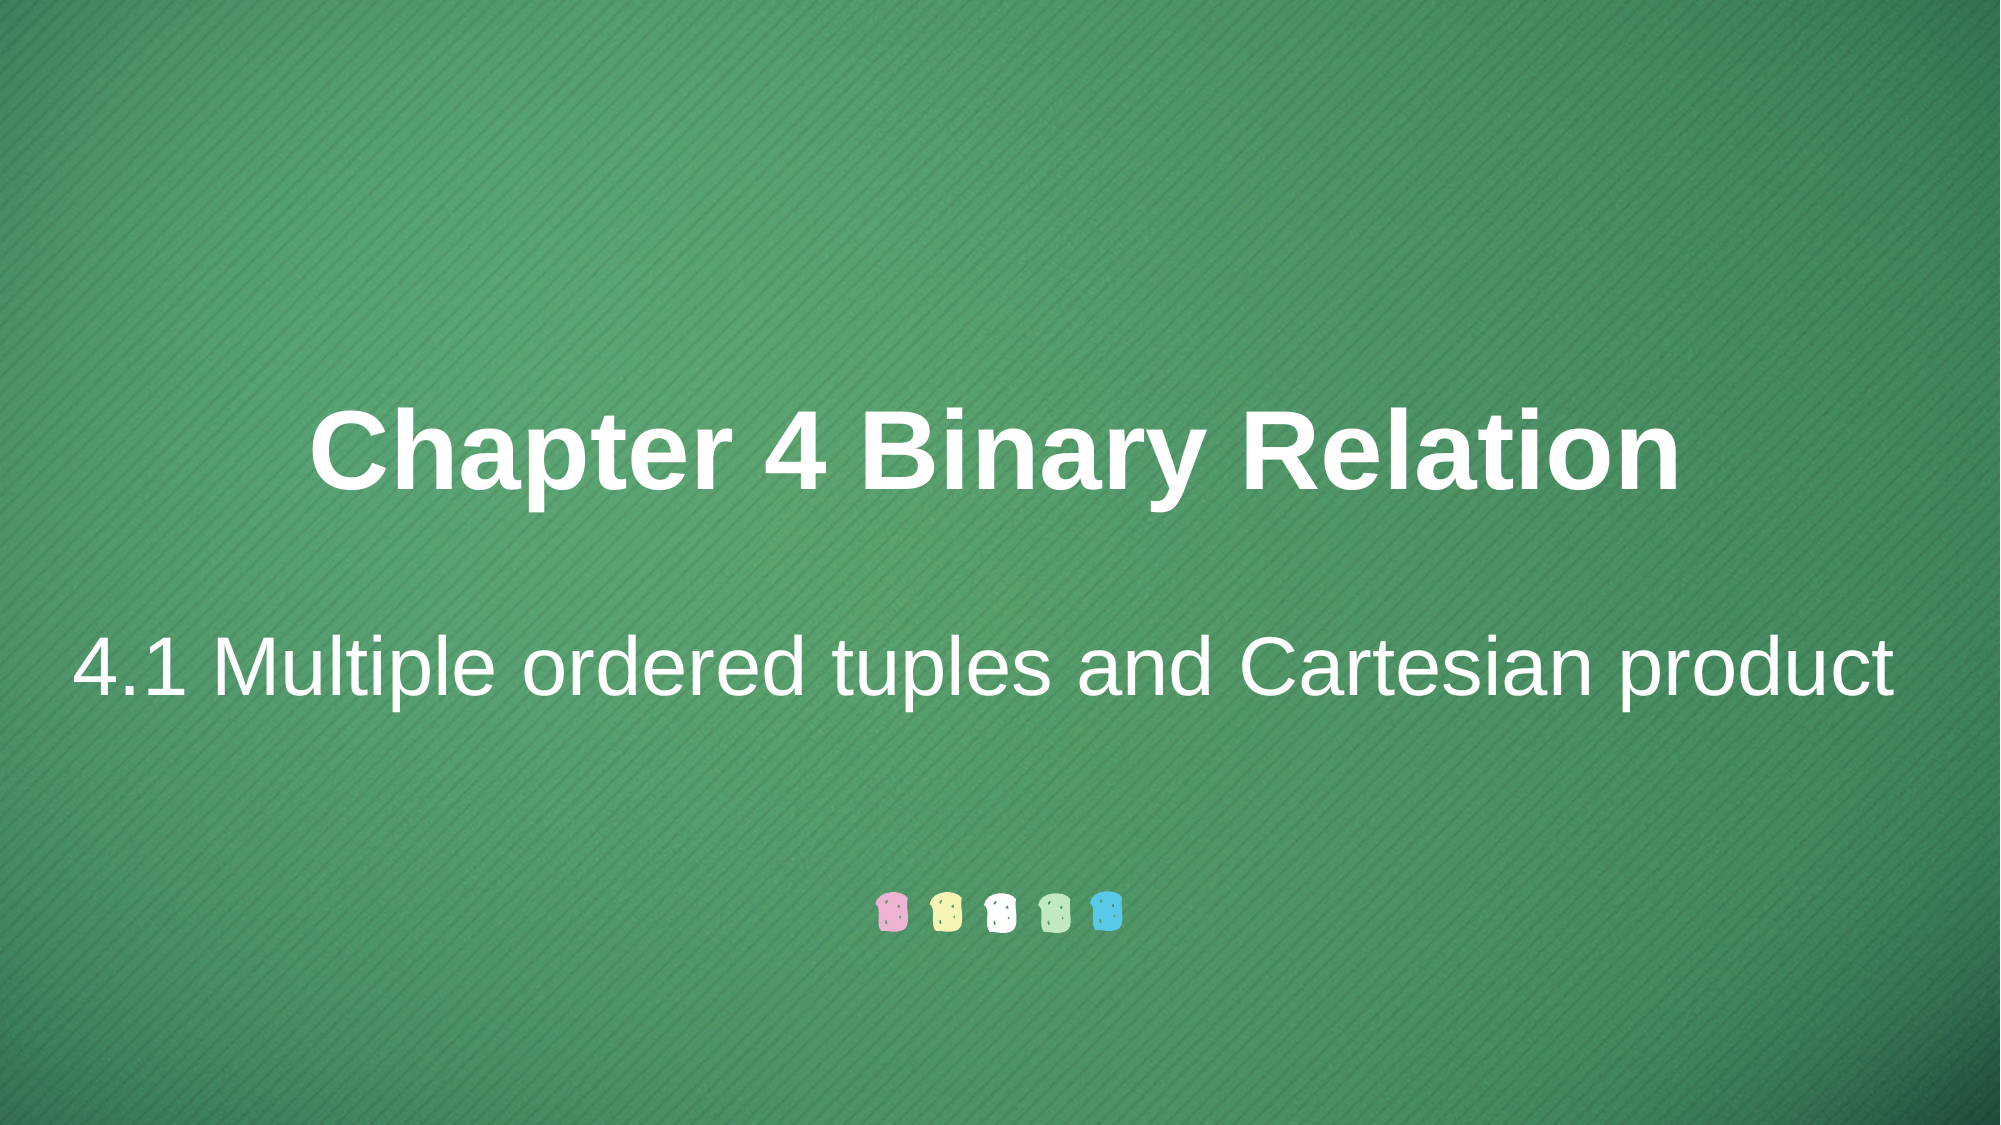

Chapter 4 Binary Relation

4.1 Multiple ordered tuples and Cartesian product